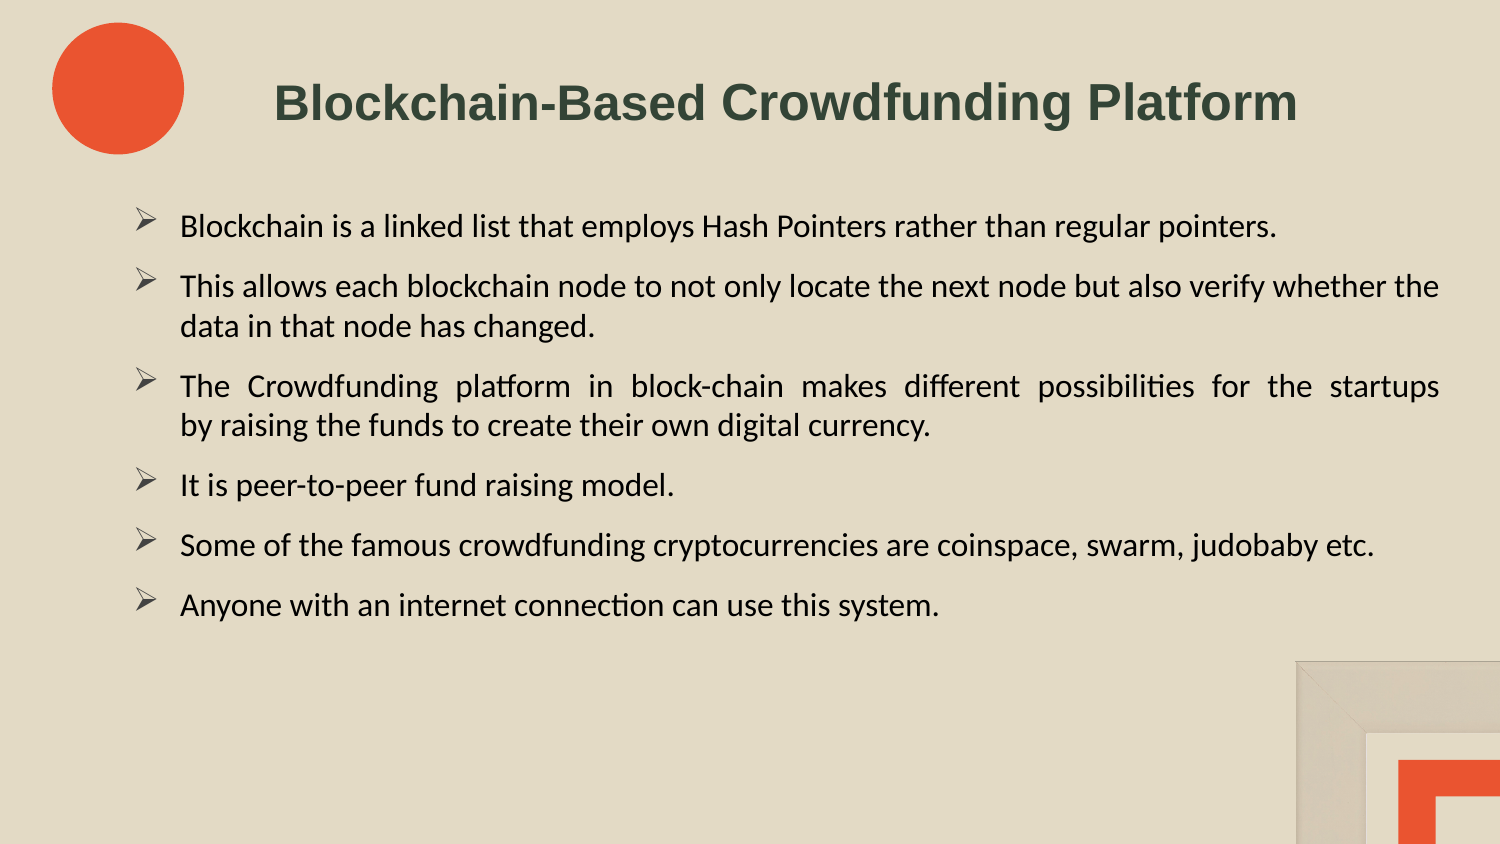

Blockchain-Based Crowdfunding Platform
#
Blockchain is a linked list that employs Hash Pointers rather than regular pointers.

This allows each blockchain node to not only locate the next node but also verify whether the data in that node has changed.

The Crowdfunding platform in block-chain makes different possibilities for the startups by raising the funds to create their own digital currency.

It is peer-to-peer fund raising model.

Some of the famous crowdfunding cryptocurrencies are coinspace, swarm, judobaby etc.

Anyone with an internet connection can use this system.